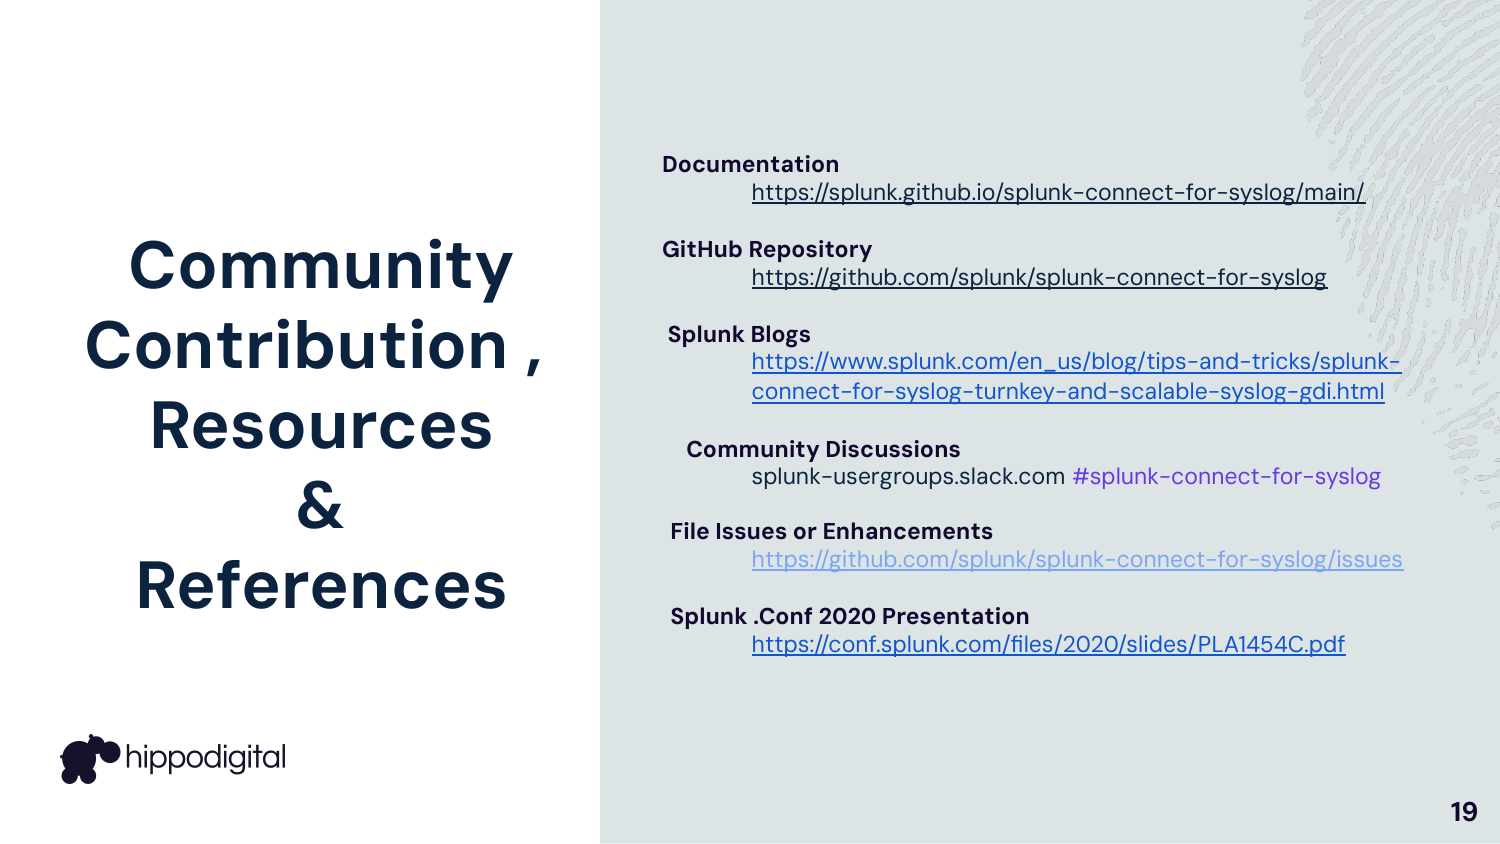

# Community Contribution , Resources & References
           Documentation
	https://splunk.github.io/splunk-connect-for-syslog/main/
           GitHub Repository
	https://github.com/splunk/splunk-connect-for-syslog
            Splunk Blogs
	https://www.splunk.com/en_us/blog/tips-and-tricks/splunk-	connect-for-syslog-turnkey-and-scalable-syslog-gdi.html
             Community Discussions
	splunk-usergroups.slack.com #splunk-connect-for-syslog
           File Issues or Enhancements
	https://github.com/splunk/splunk-connect-for-syslog/issues
           Splunk .Conf 2020 Presentation
	https://conf.splunk.com/files/2020/slides/PLA1454C.pdf
19